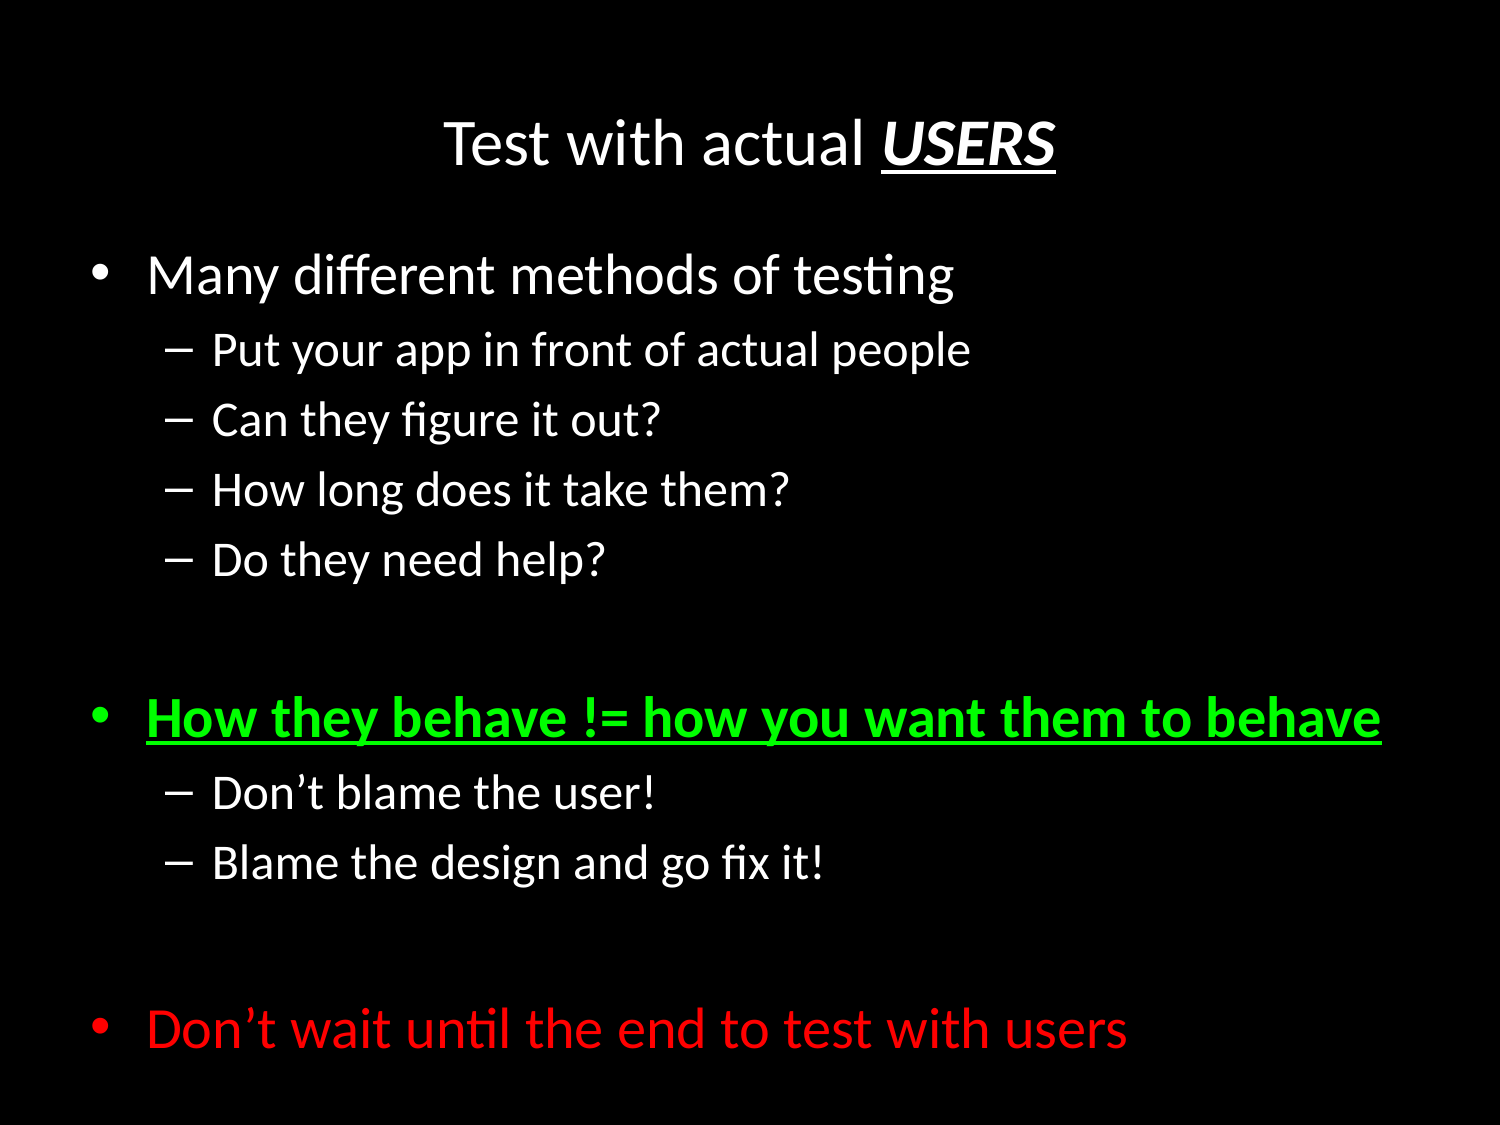

# Test with actual USERS
Many different methods of testing
Put your app in front of actual people
Can they figure it out?
How long does it take them?
Do they need help?

How they behave != how you want them to behave
Don’t blame the user!
Blame the design and go fix it!

Don’t wait until the end to test with users